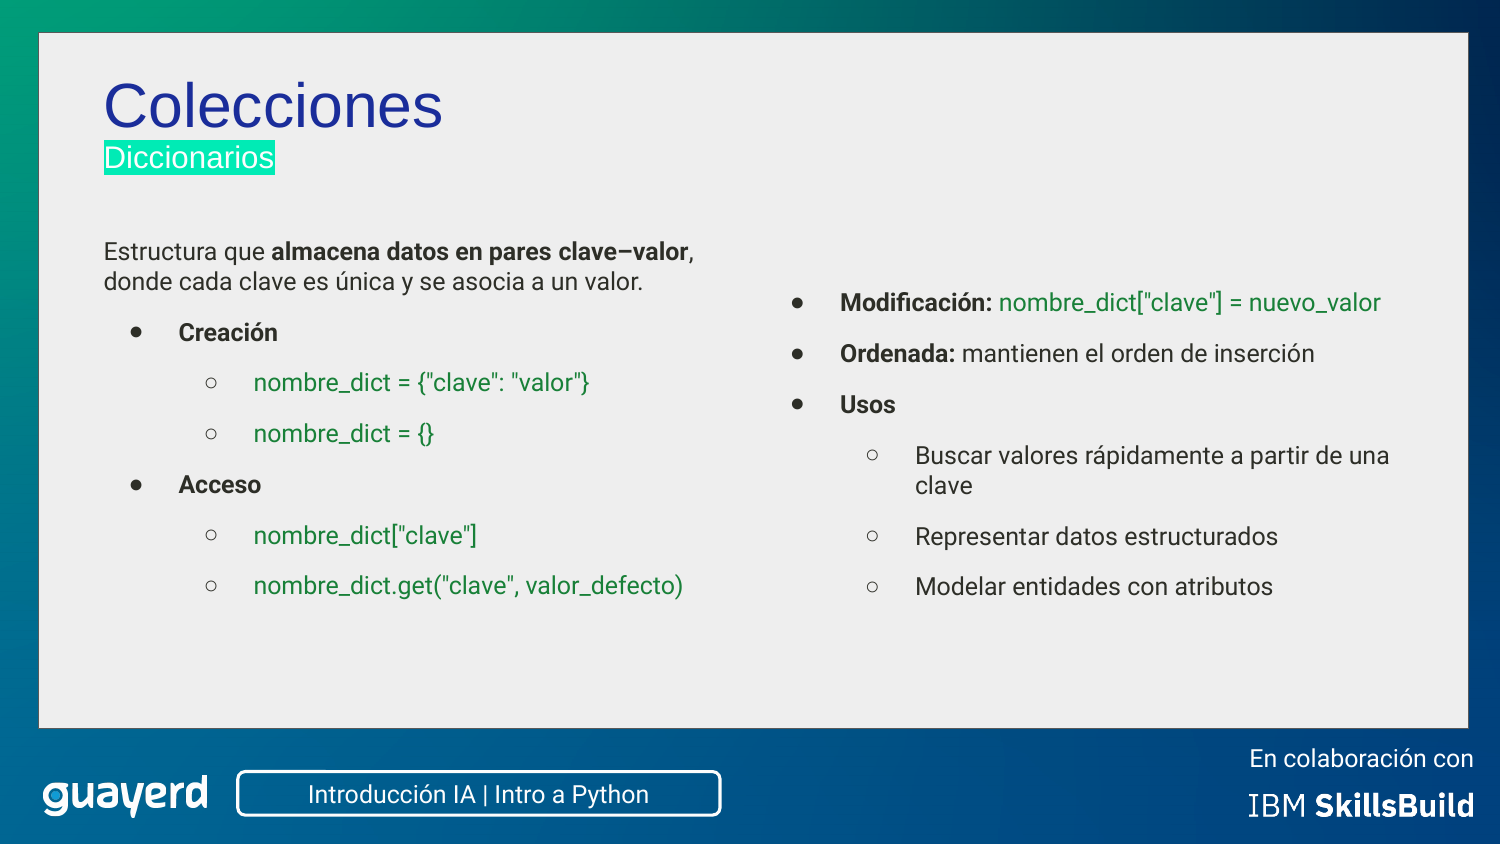

Colecciones
Diccionarios
Estructura que almacena datos en pares clave–valor, donde cada clave es única y se asocia a un valor.
Creación
nombre_dict = {"clave": "valor"}
nombre_dict = {}
Acceso
nombre_dict["clave"]
nombre_dict.get("clave", valor_defecto)
Modificación: nombre_dict["clave"] = nuevo_valor
Ordenada: mantienen el orden de inserción
Usos
Buscar valores rápidamente a partir de una clave
Representar datos estructurados
Modelar entidades con atributos
Introducción IA | Intro a Python